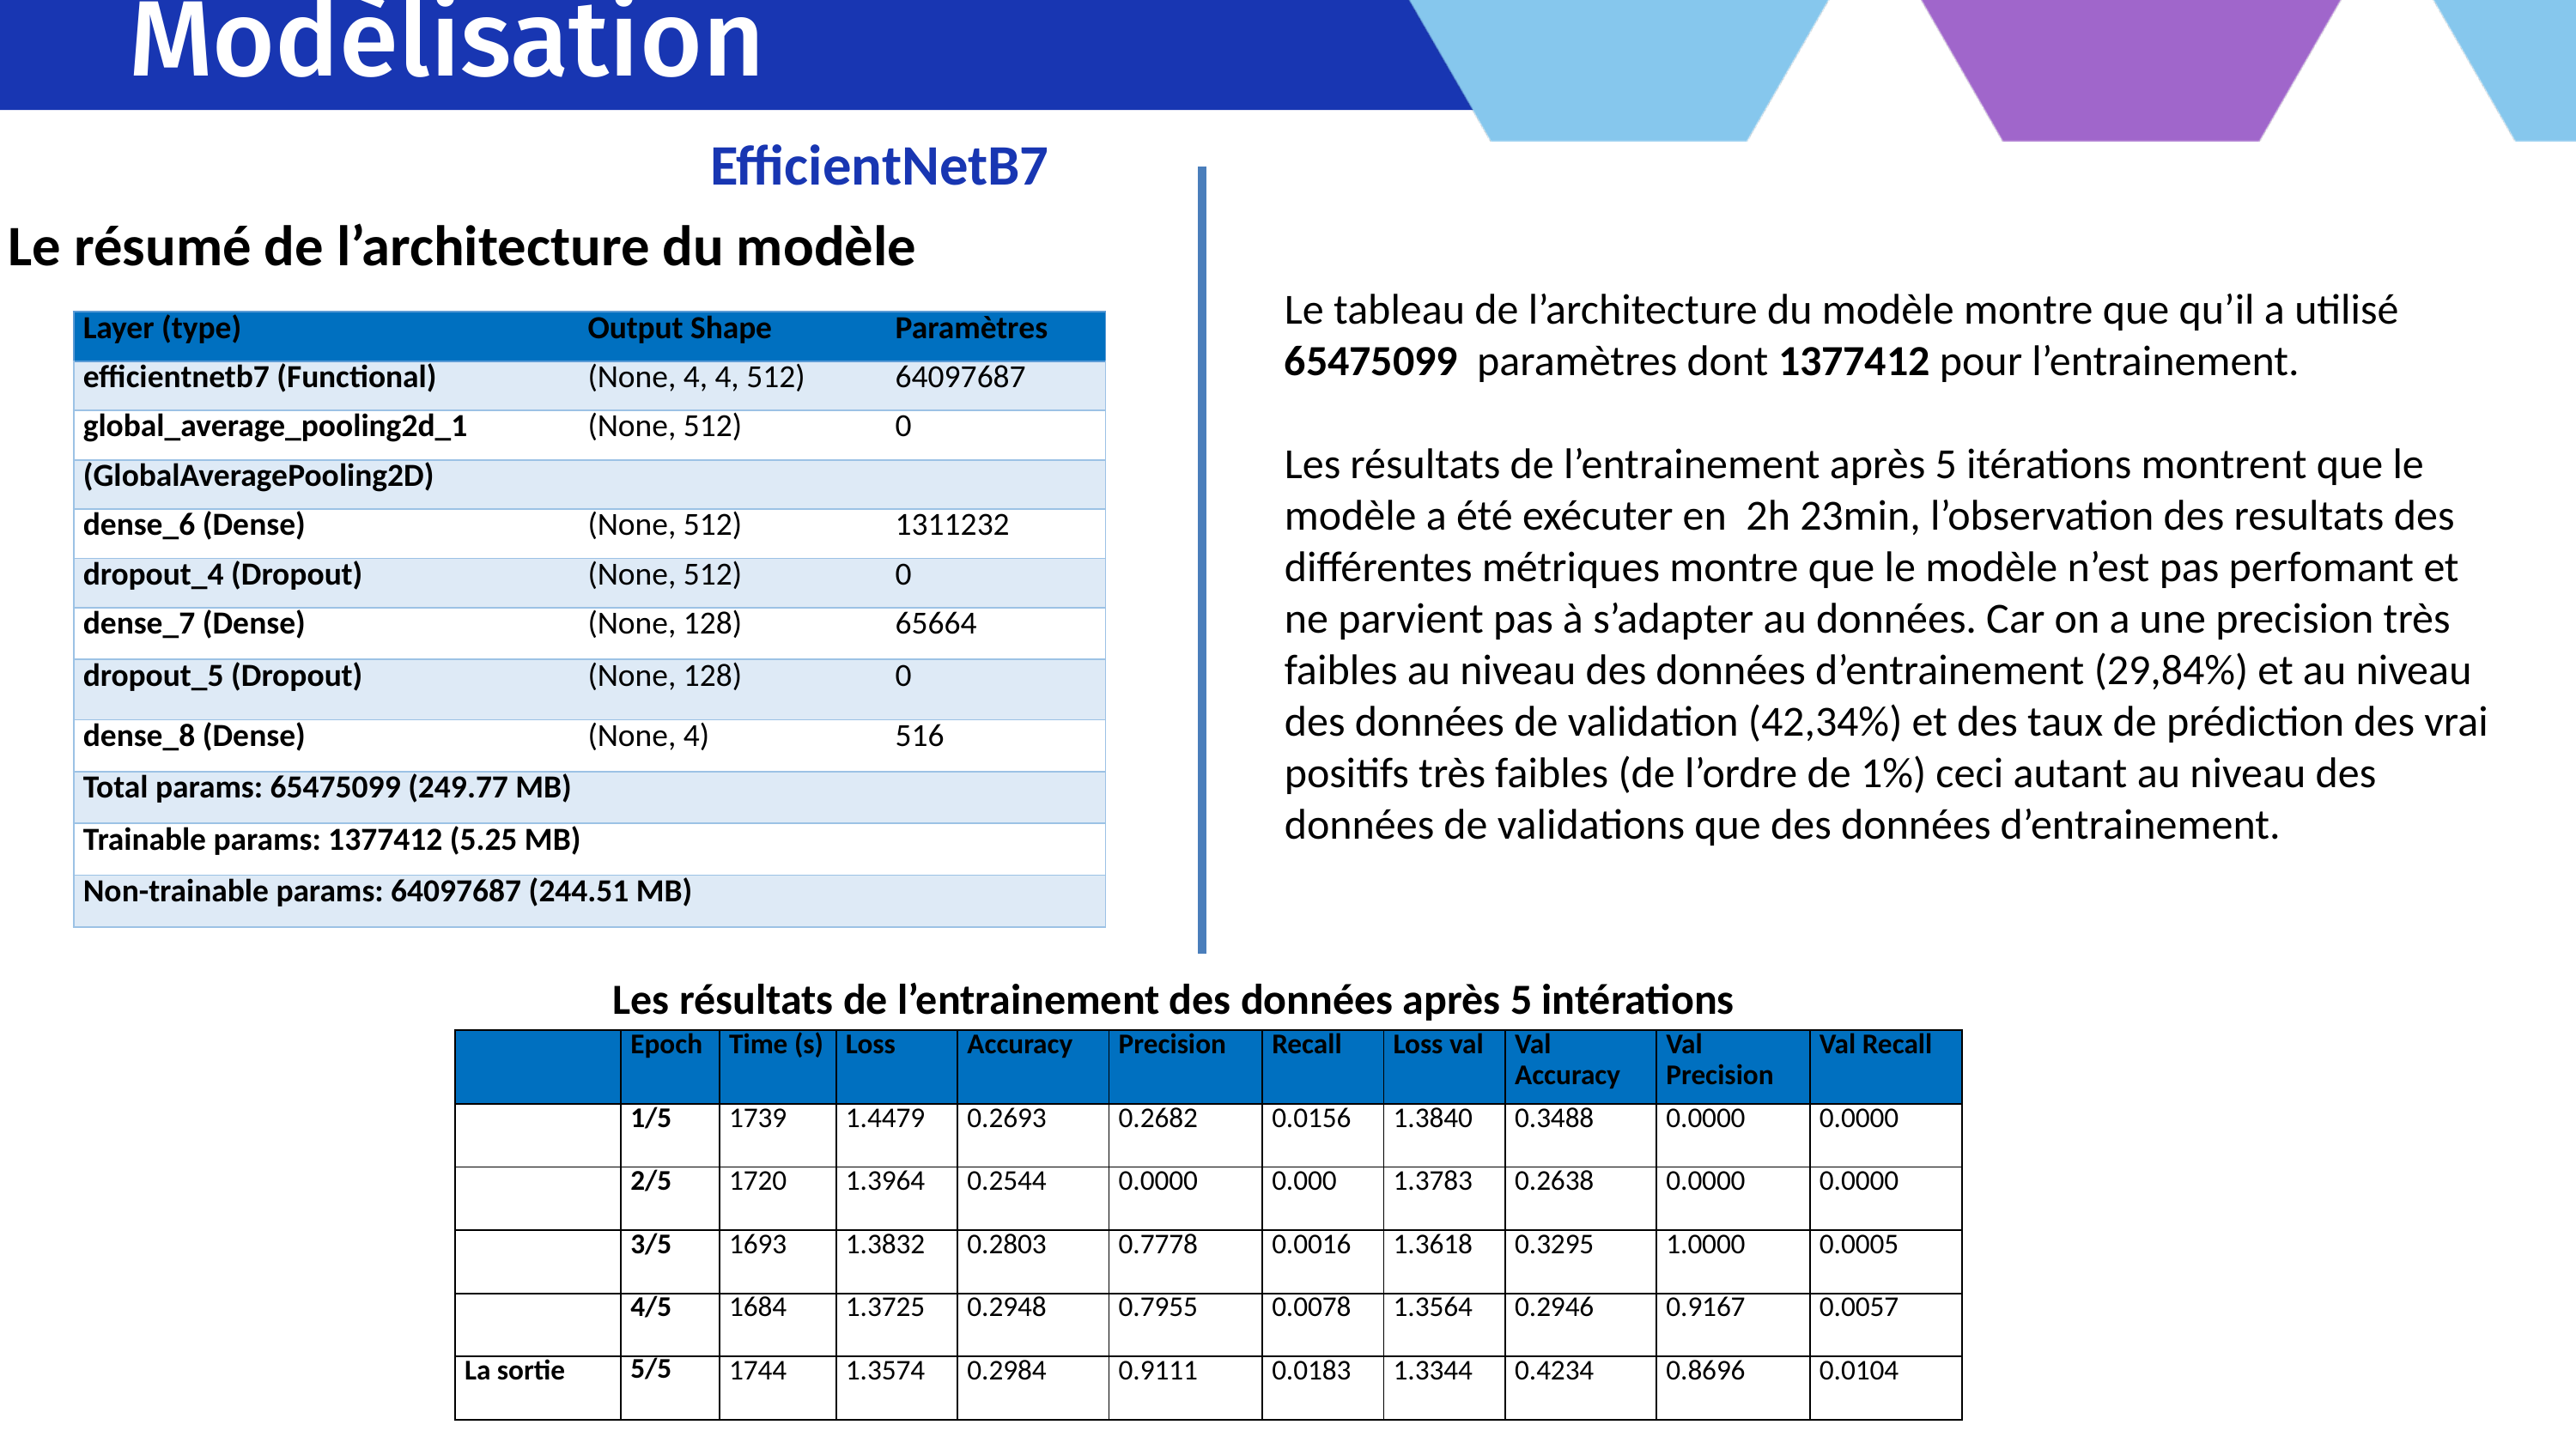

Modèlisation
EfficientNetB7
Le résumé de l’architecture du modèle
Le tableau de l’architecture du modèle montre que qu’il a utilisé  65475099  paramètres dont 1377412 pour l’entrainement.

Les résultats de l’entrainement après 5 itérations montrent que le modèle a été exécuter en  2h 23min, l’observation des resultats des différentes métriques montre que le modèle n’est pas perfomant et ne parvient pas à s’adapter au données. Car on a une precision très faibles au niveau des données d’entrainement (29,84%) et au niveau des données de validation (42,34%) et des taux de prédiction des vrai positifs très faibles (de l’ordre de 1%) ceci autant au niveau des données de validations que des données d’entrainement.
| Layer (type) | Output Shape | Paramètres |
| --- | --- | --- |
| efficientnetb7 (Functional) | (None, 4, 4, 512) | 64097687 |
| global\_average\_pooling2d\_1 | (None, 512) | 0 |
| (GlobalAveragePooling2D) |  |  |
| dense\_6 (Dense) | (None, 512) | 1311232 |
| dropout\_4 (Dropout) | (None, 512) | 0 |
| dense\_7 (Dense) | (None, 128) | 65664 |
| dropout\_5 (Dropout) | (None, 128) | 0 |
| dense\_8 (Dense) | (None, 4) | 516 |
| Total params: 65475099 (249.77 MB) |  |  |
| Trainable params: 1377412 (5.25 MB) |  |  |
| Non-trainable params: 64097687 (244.51 MB) |  |  |
Les résultats de l’entrainement des données après 5 intérations
|  | Epoch | Time (s) | Loss | Accuracy | Precision | Recall | Loss val | Val Accuracy | Val Precision | Val Recall |
| --- | --- | --- | --- | --- | --- | --- | --- | --- | --- | --- |
|  | 1/5 | 1739 | 1.4479 | 0.2693 | 0.2682 | 0.0156 | 1.3840 | 0.3488 | 0.0000 | 0.0000 |
|  | 2/5 | 1720 | 1.3964 | 0.2544 | 0.0000 | 0.000 | 1.3783 | 0.2638 | 0.0000 | 0.0000 |
|  | 3/5 | 1693 | 1.3832 | 0.2803 | 0.7778 | 0.0016 | 1.3618 | 0.3295 | 1.0000 | 0.0005 |
|  | 4/5 | 1684 | 1.3725 | 0.2948 | 0.7955 | 0.0078 | 1.3564 | 0.2946 | 0.9167 | 0.0057 |
| La sortie | 5/5 | 1744 | 1.3574 | 0.2984 | 0.9111 | 0.0183 | 1.3344 | 0.4234 | 0.8696 | 0.0104 |